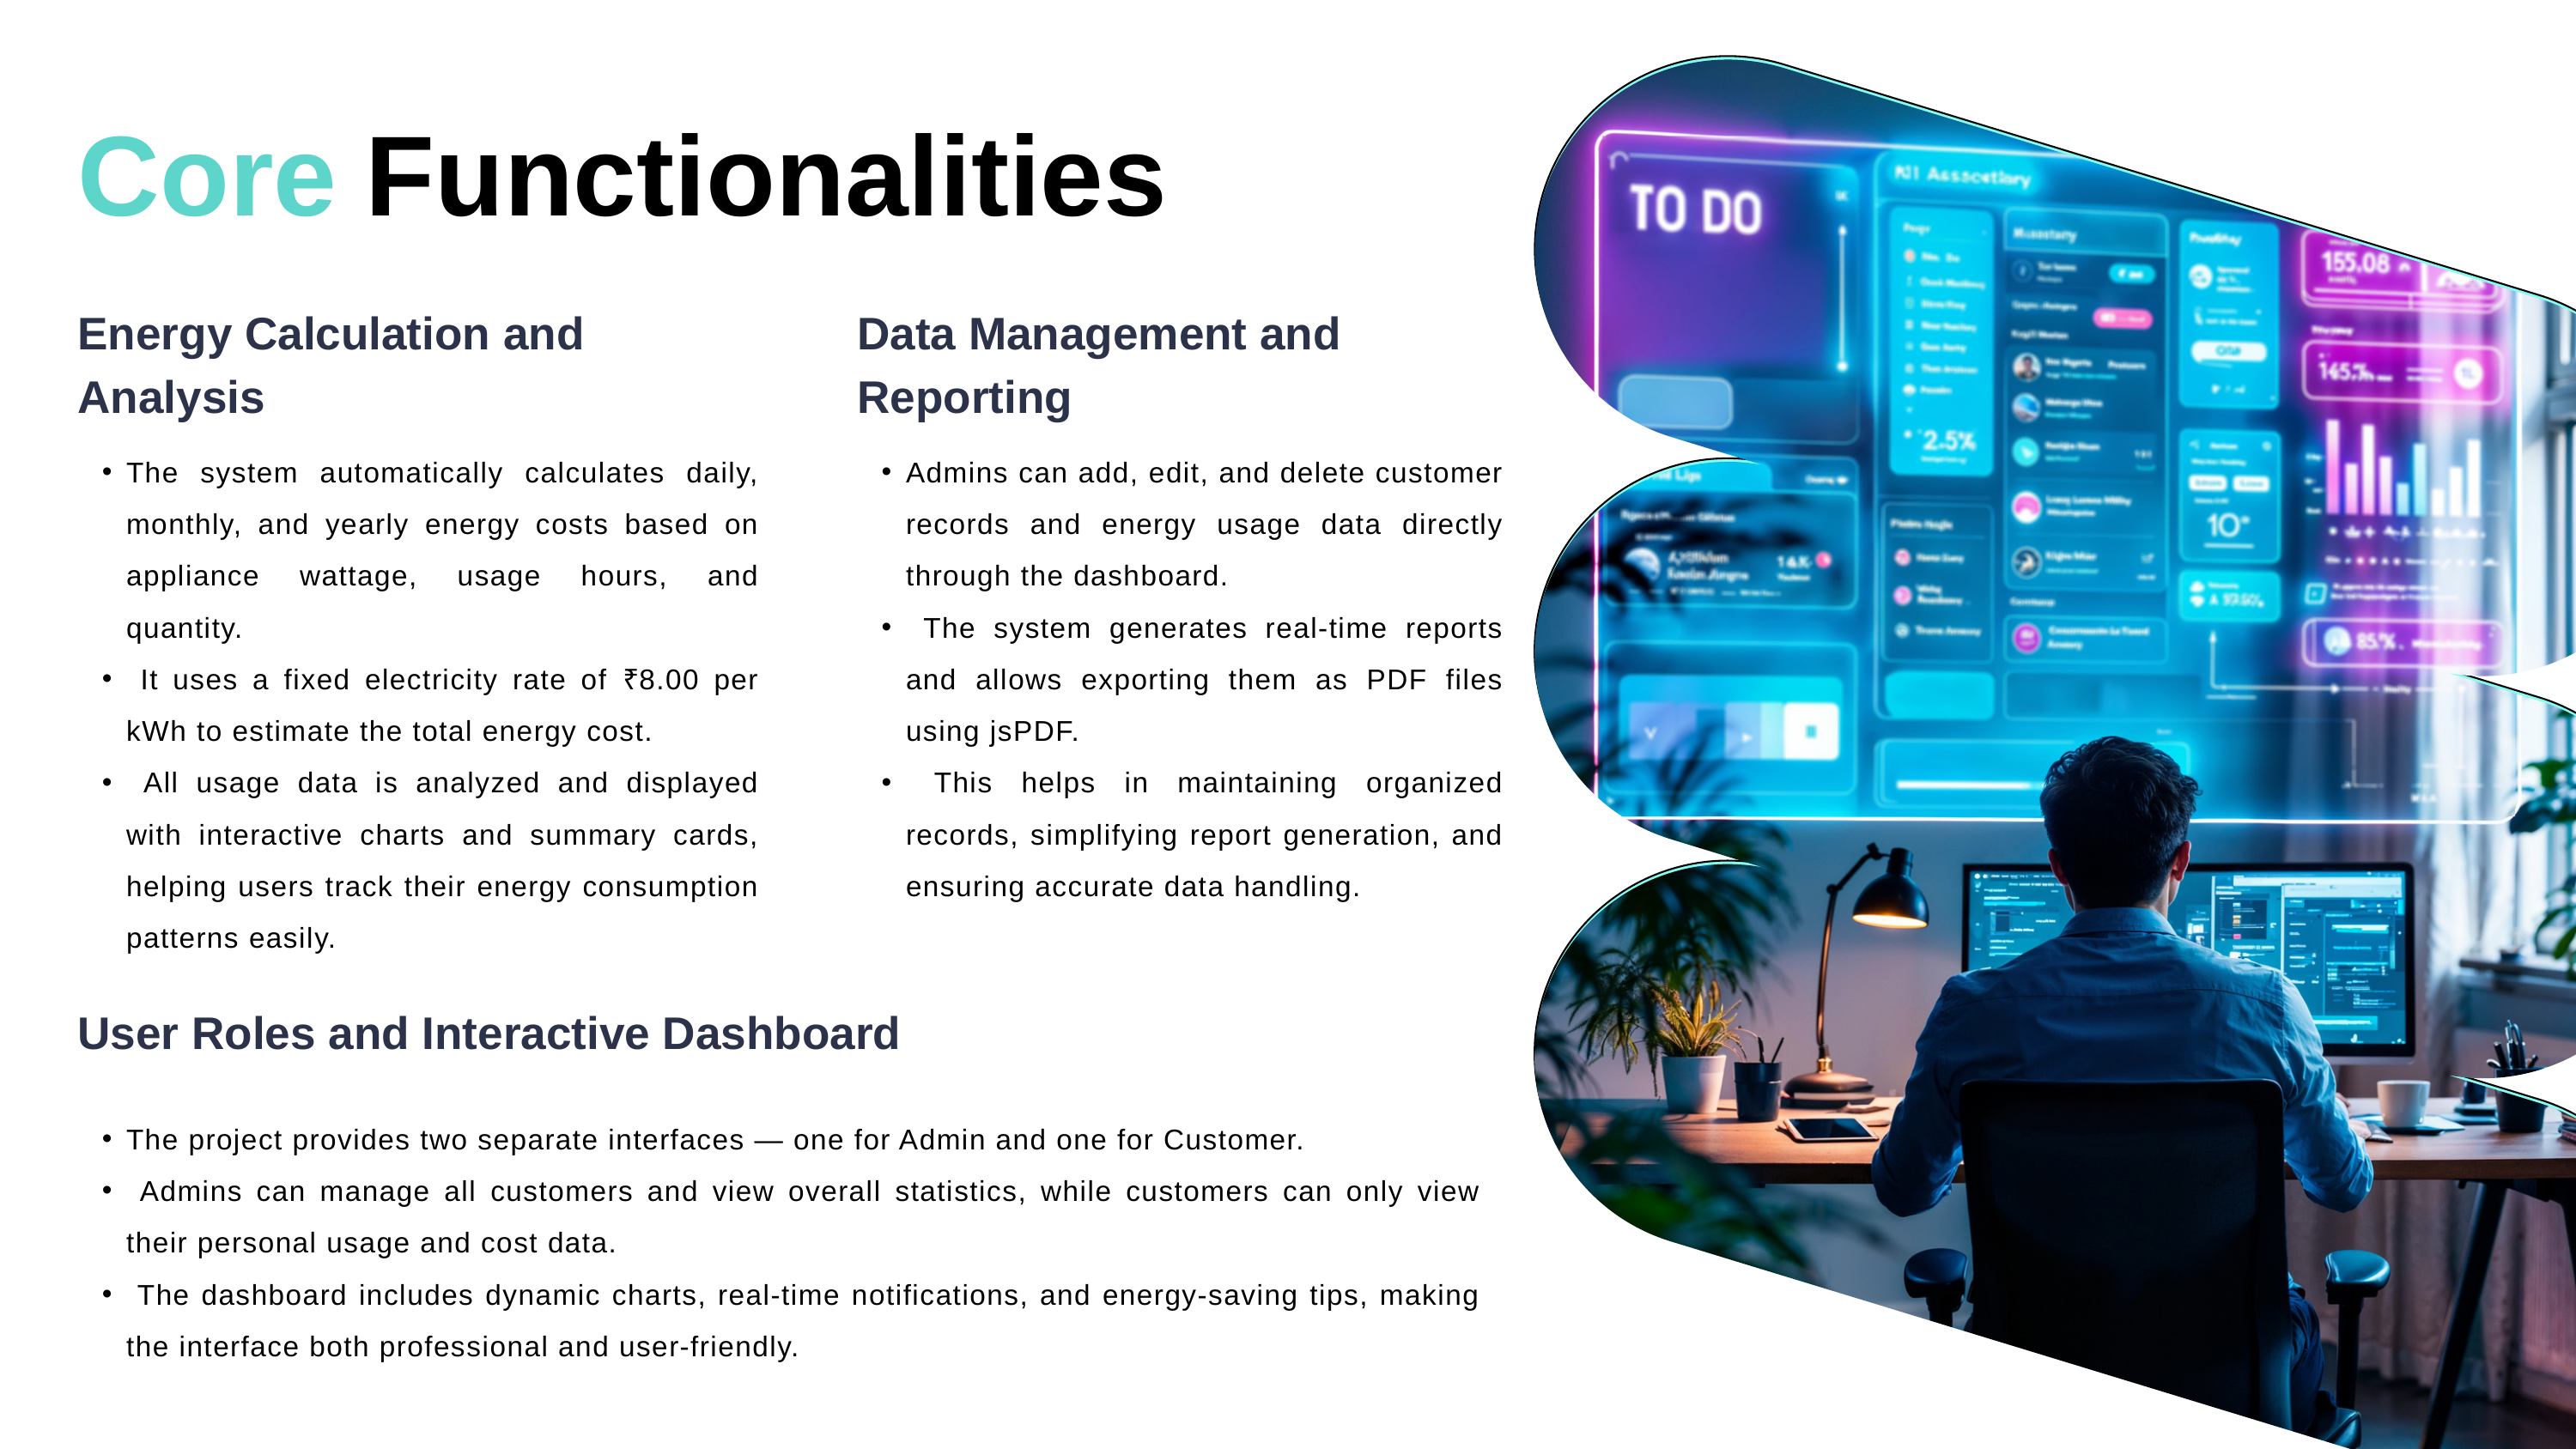

Core
Functionalities
Energy Calculation and Analysis
Data Management and Reporting
The system automatically calculates daily, monthly, and yearly energy costs based on appliance wattage, usage hours, and quantity.
 It uses a fixed electricity rate of ₹8.00 per kWh to estimate the total energy cost.
 All usage data is analyzed and displayed with interactive charts and summary cards, helping users track their energy consumption patterns easily.
Admins can add, edit, and delete customer records and energy usage data directly through the dashboard.
 The system generates real-time reports and allows exporting them as PDF files using jsPDF.
 This helps in maintaining organized records, simplifying report generation, and ensuring accurate data handling.
User Roles and Interactive Dashboard
The project provides two separate interfaces — one for Admin and one for Customer.
 Admins can manage all customers and view overall statistics, while customers can only view their personal usage and cost data.
 The dashboard includes dynamic charts, real-time notifications, and energy-saving tips, making the interface both professional and user-friendly.